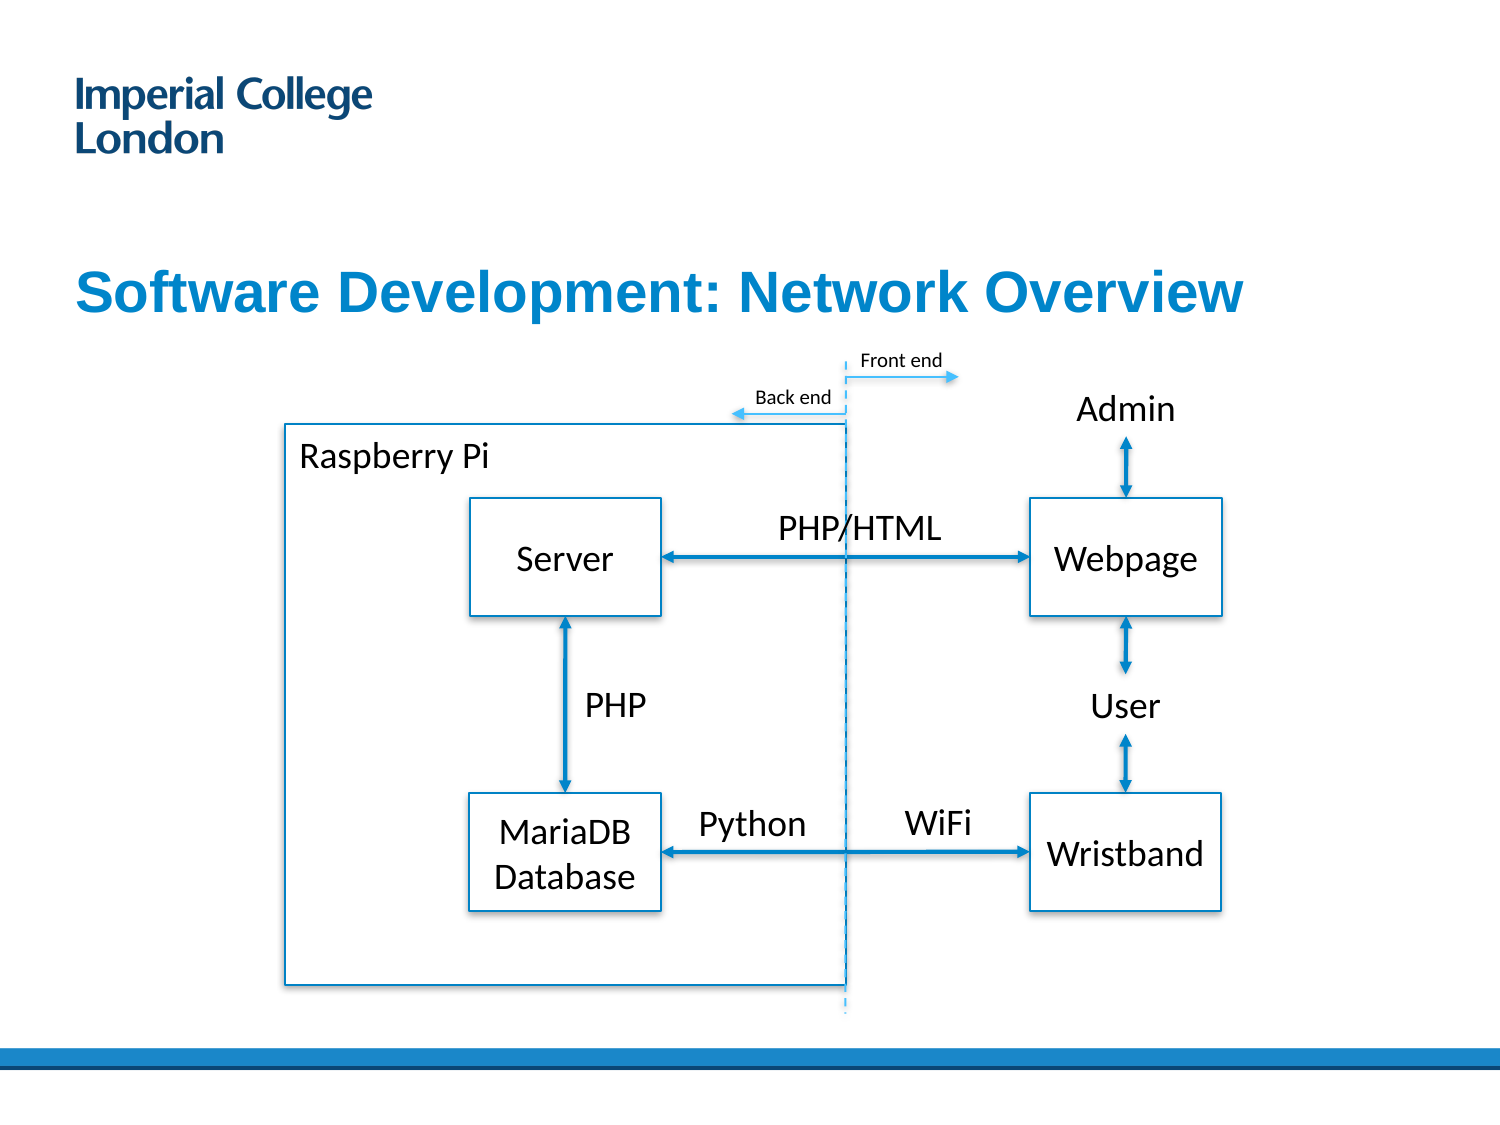

# Software Development: Network Overview
Front end
Admin
Back end

Raspberry Pi
PHP/HTML
Server
Webpage
PHP
User
WiFi
Python
Wristband
MariaDB Database